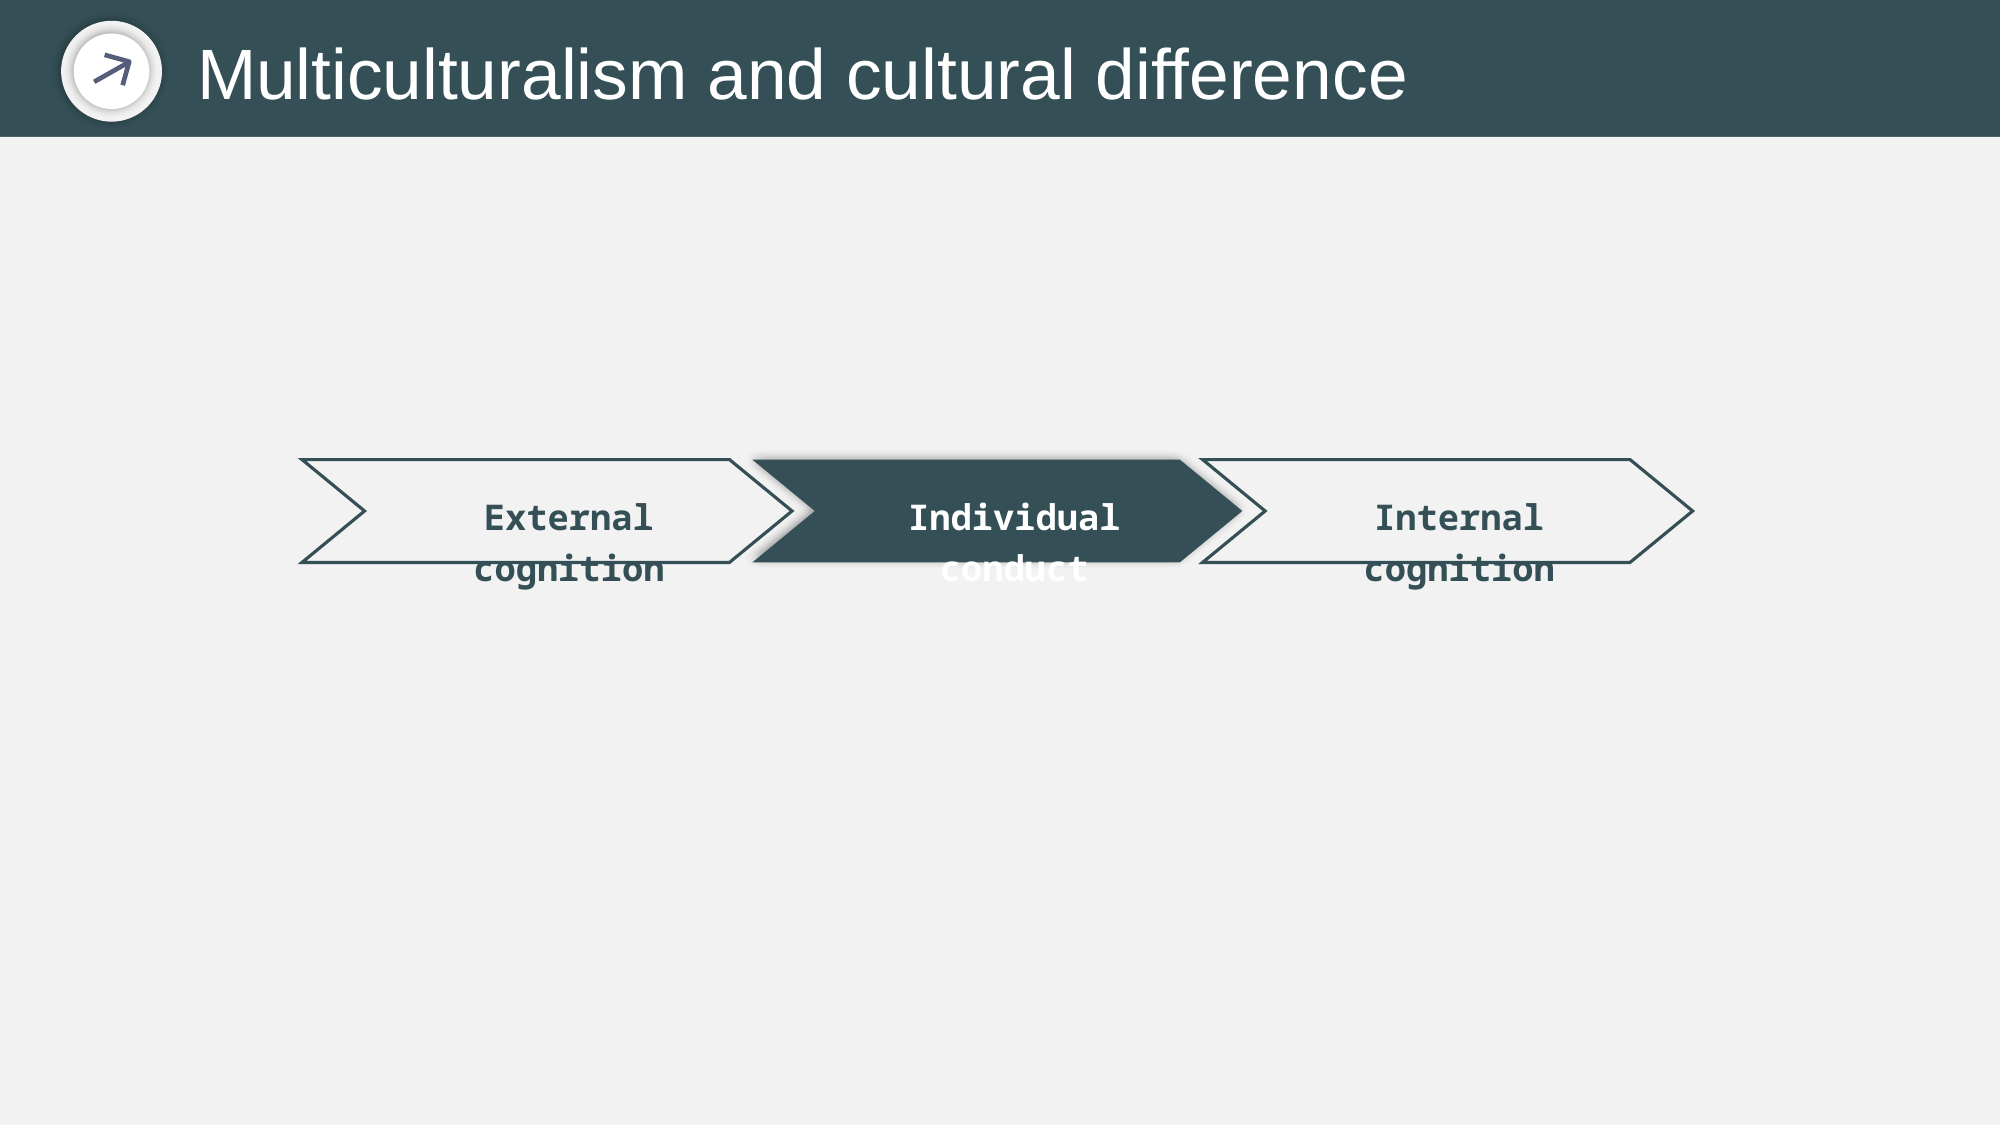

Multiculturalism and cultural difference

External cognition
Individual conduct
Internal cognition